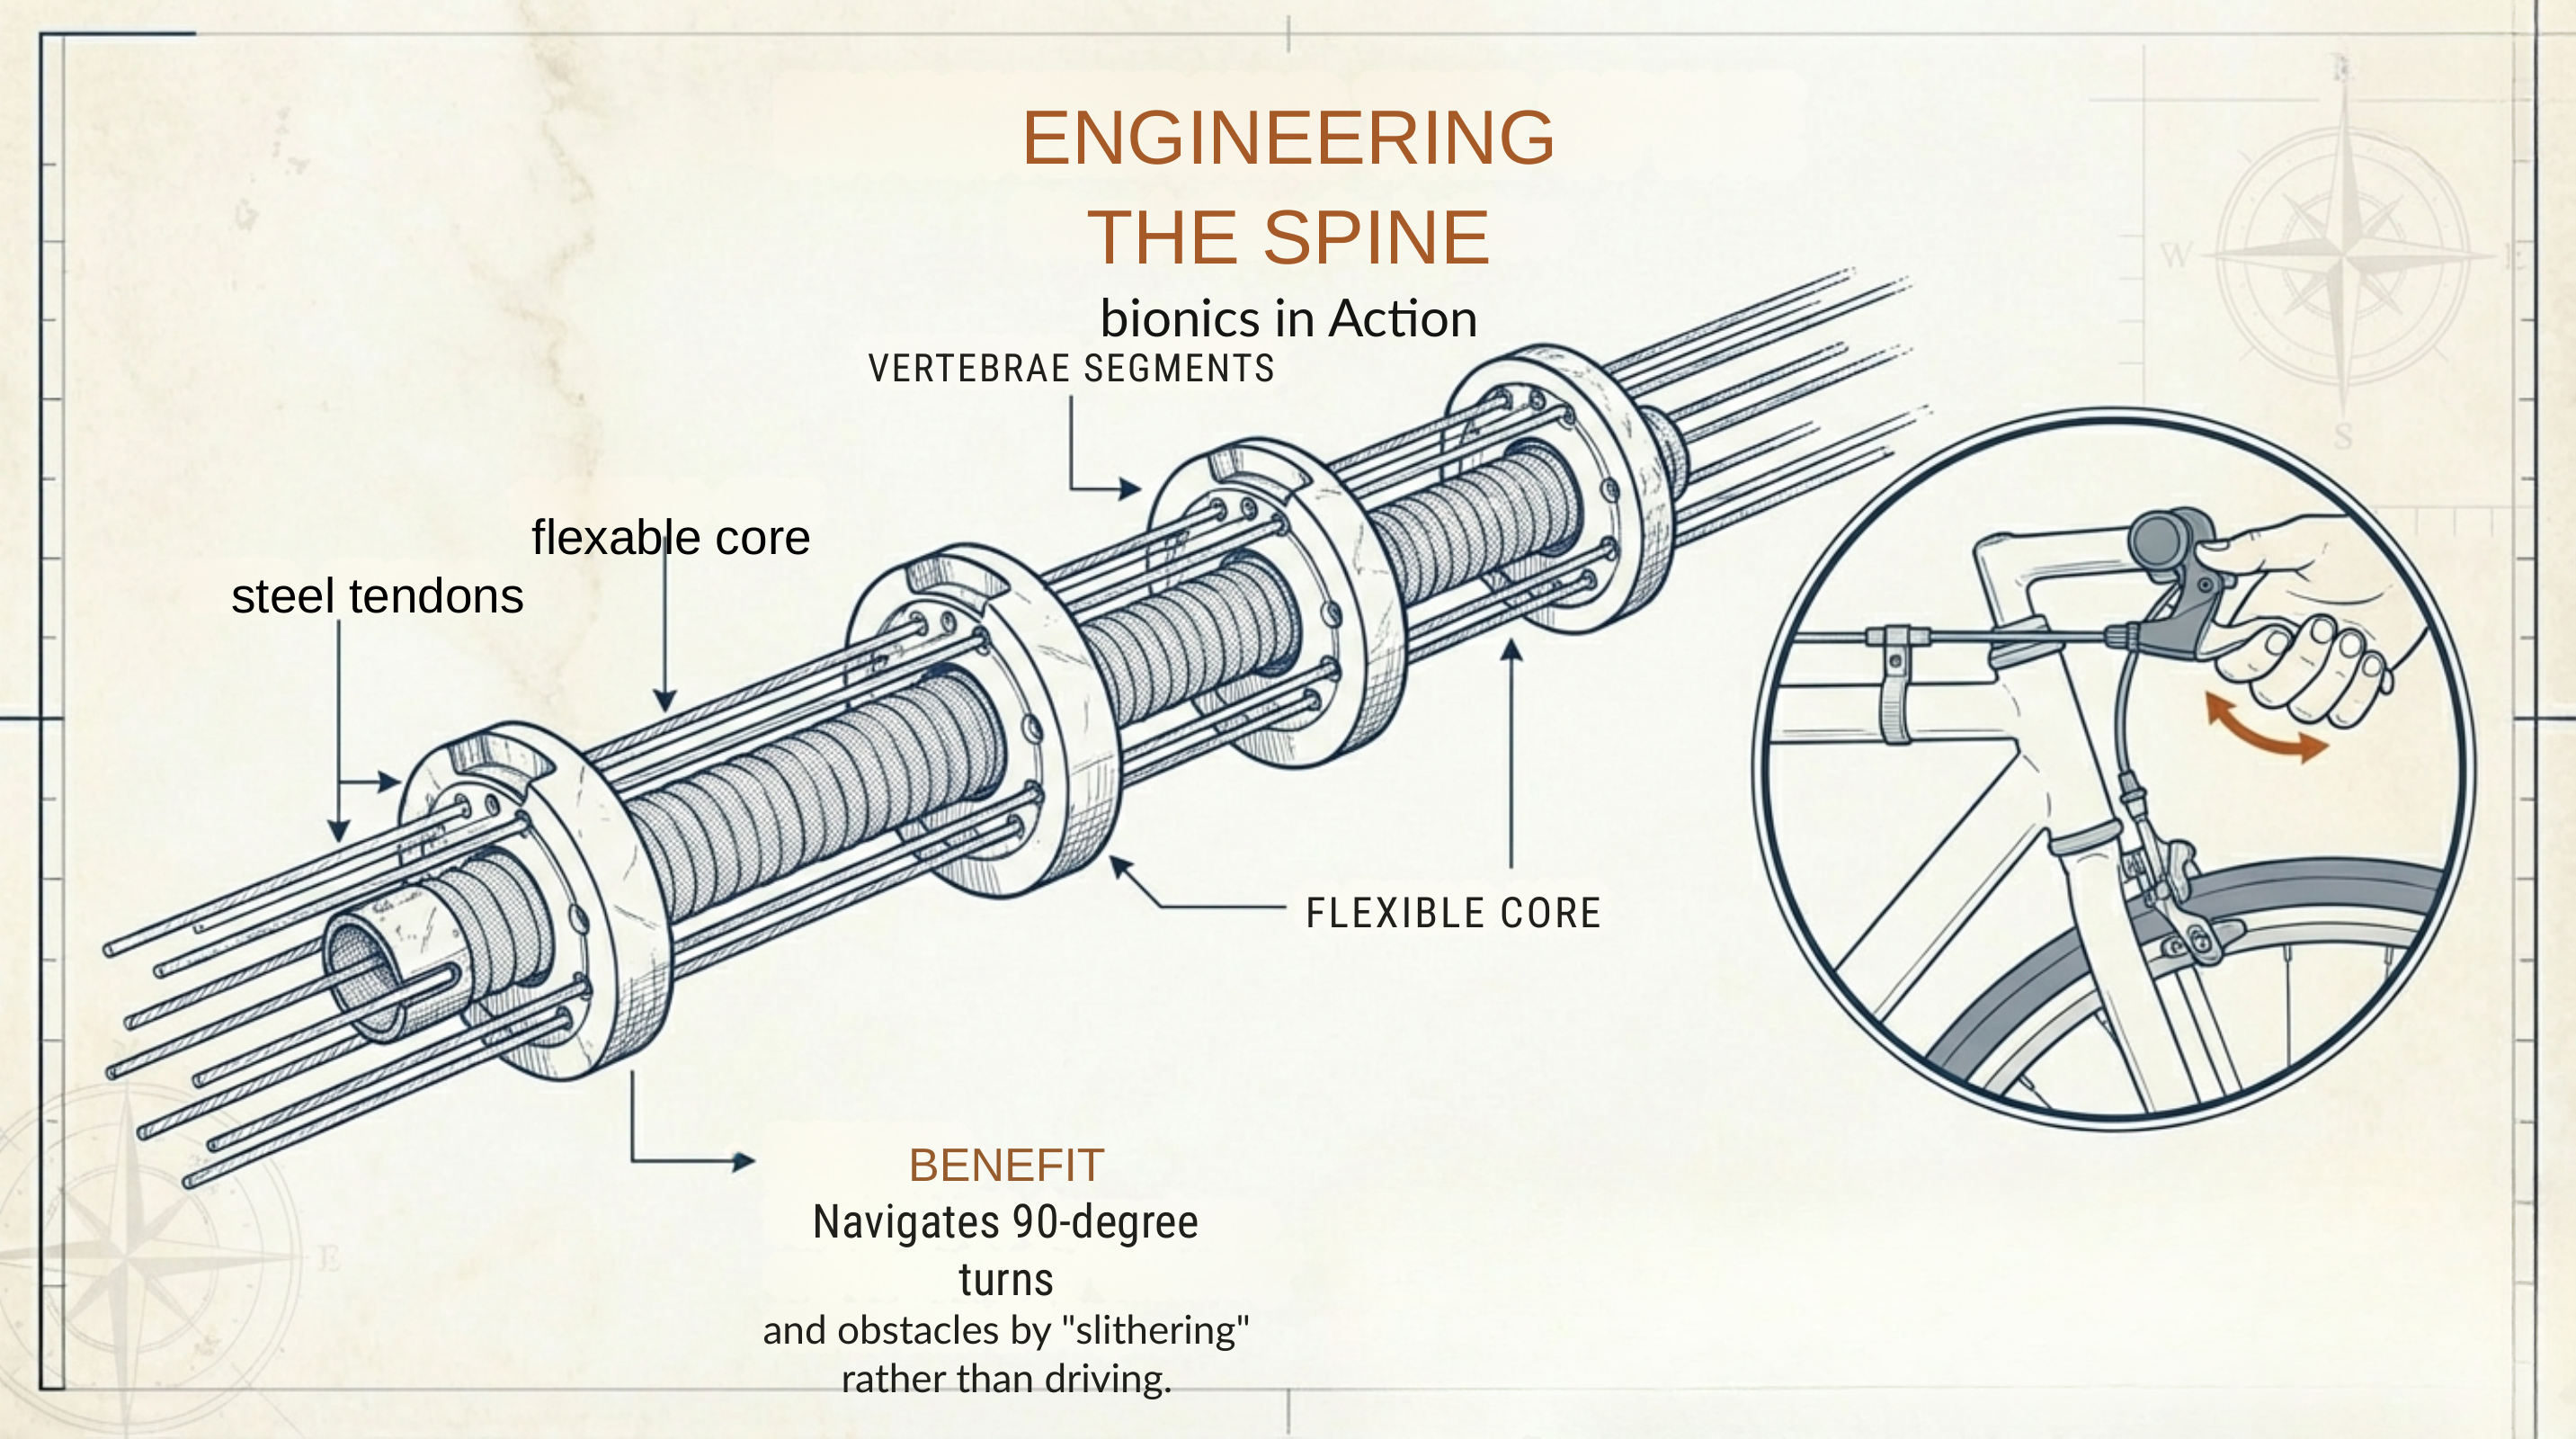

ENGINEERING THE SPINE
bionics in Action
VERTEBRAE SEGMENTS
flexable core
steel tendons
FLEXIBLE CORE
BENEFIT
Navigates 90-degree turns
and obstacles by "slithering"
rather than driving.